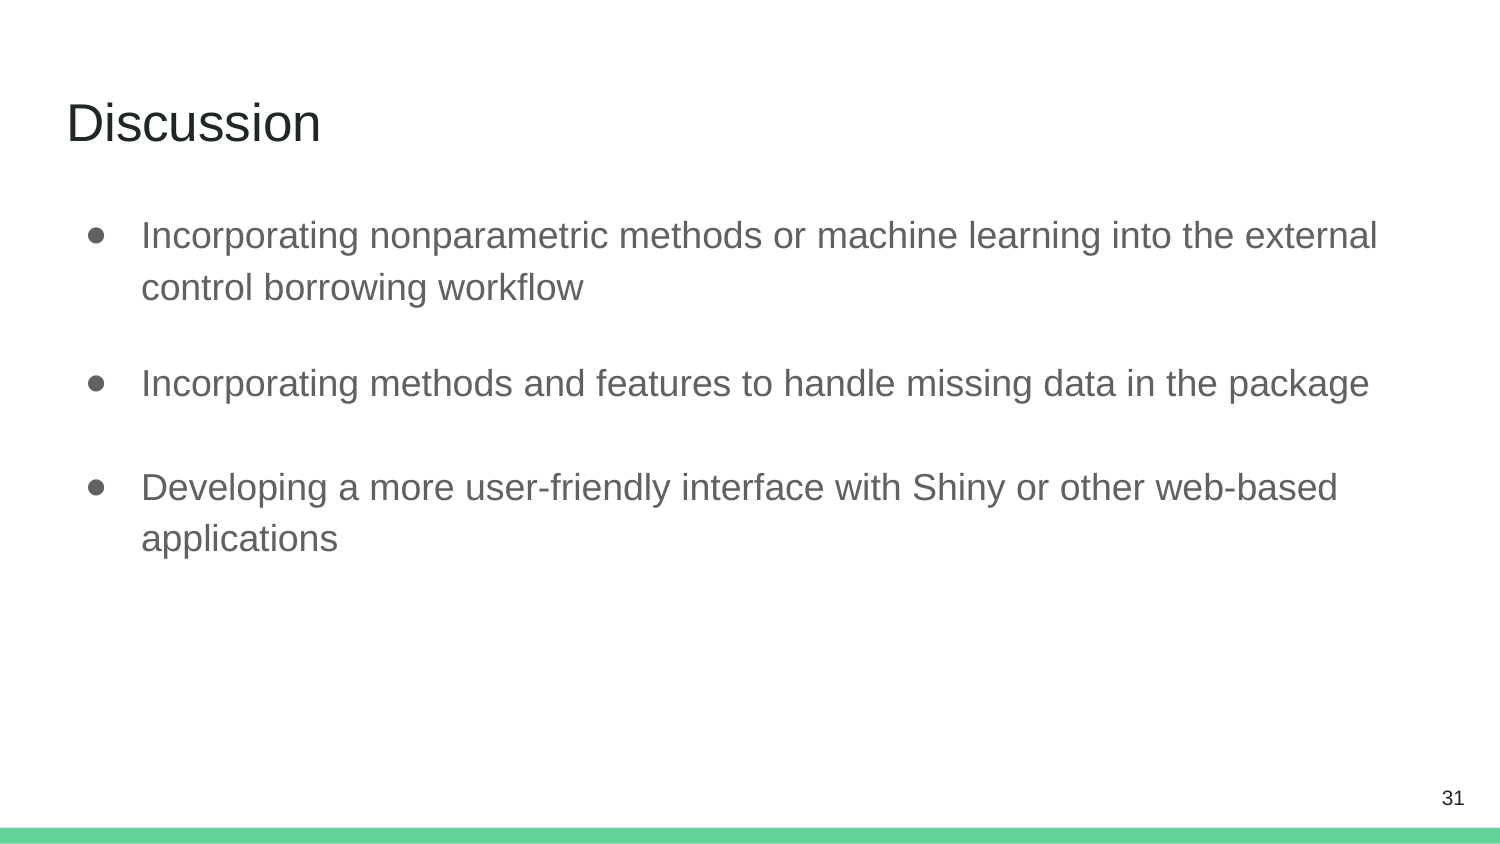

# Discussion
Incorporating nonparametric methods or machine learning into the external control borrowing workflow
Incorporating methods and features to handle missing data in the package
Developing a more user-friendly interface with Shiny or other web-based applications
31